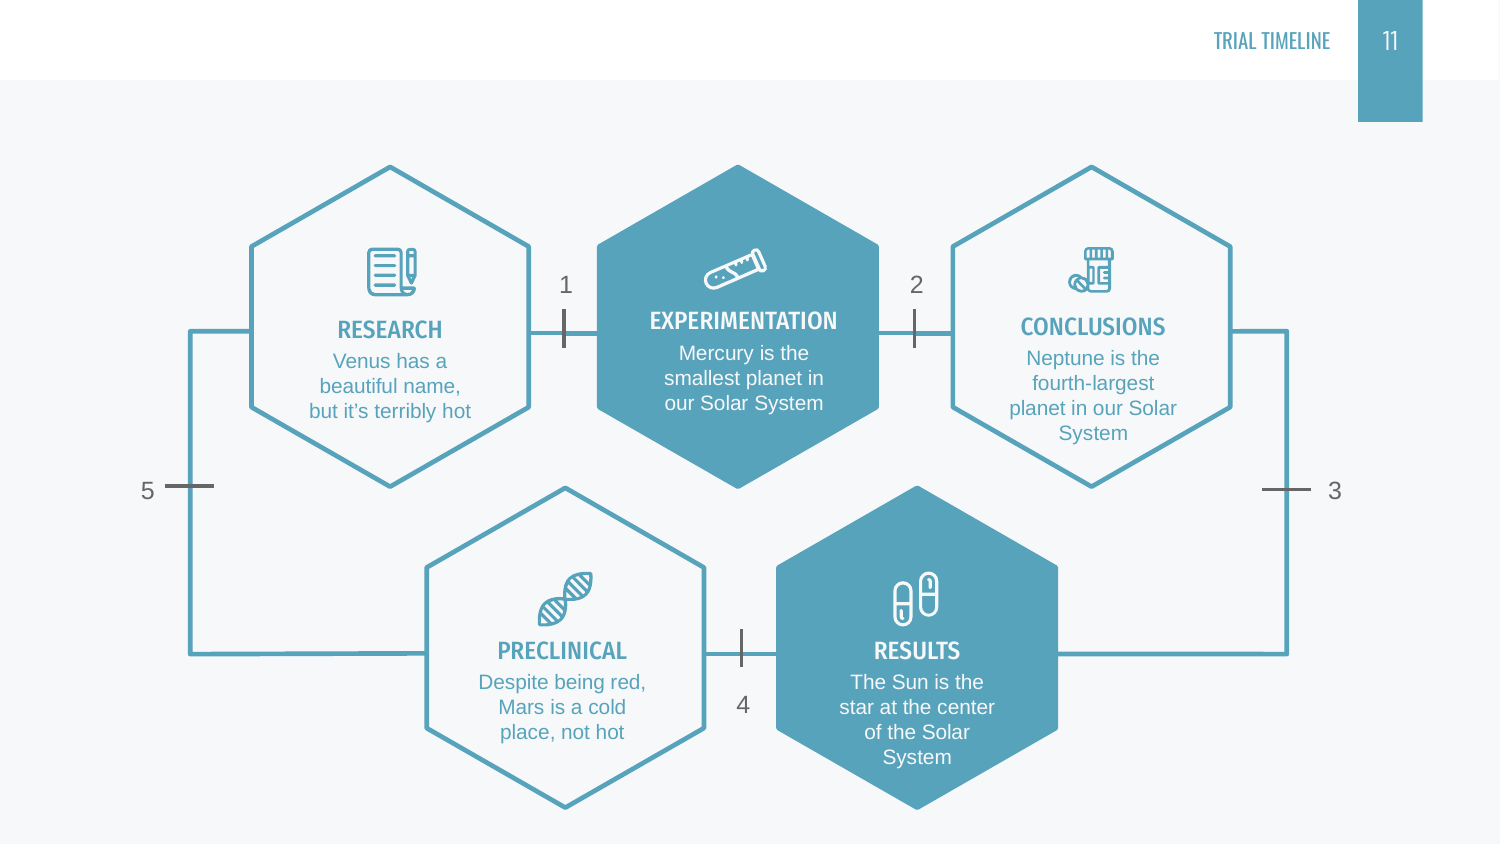

11
# TRIAL TIMELINE

1
2
EXPERIMENTATION
CONCLUSIONS
RESEARCH
Mercury is the smallest planet in our Solar System
Neptune is the fourth-largest planet in our Solar System
Venus has a beautiful name, but it’s terribly hot
5
3

PRECLINICAL
RESULTS
Despite being red, Mars is a cold place, not hot
The Sun is the star at the center of the Solar System
4